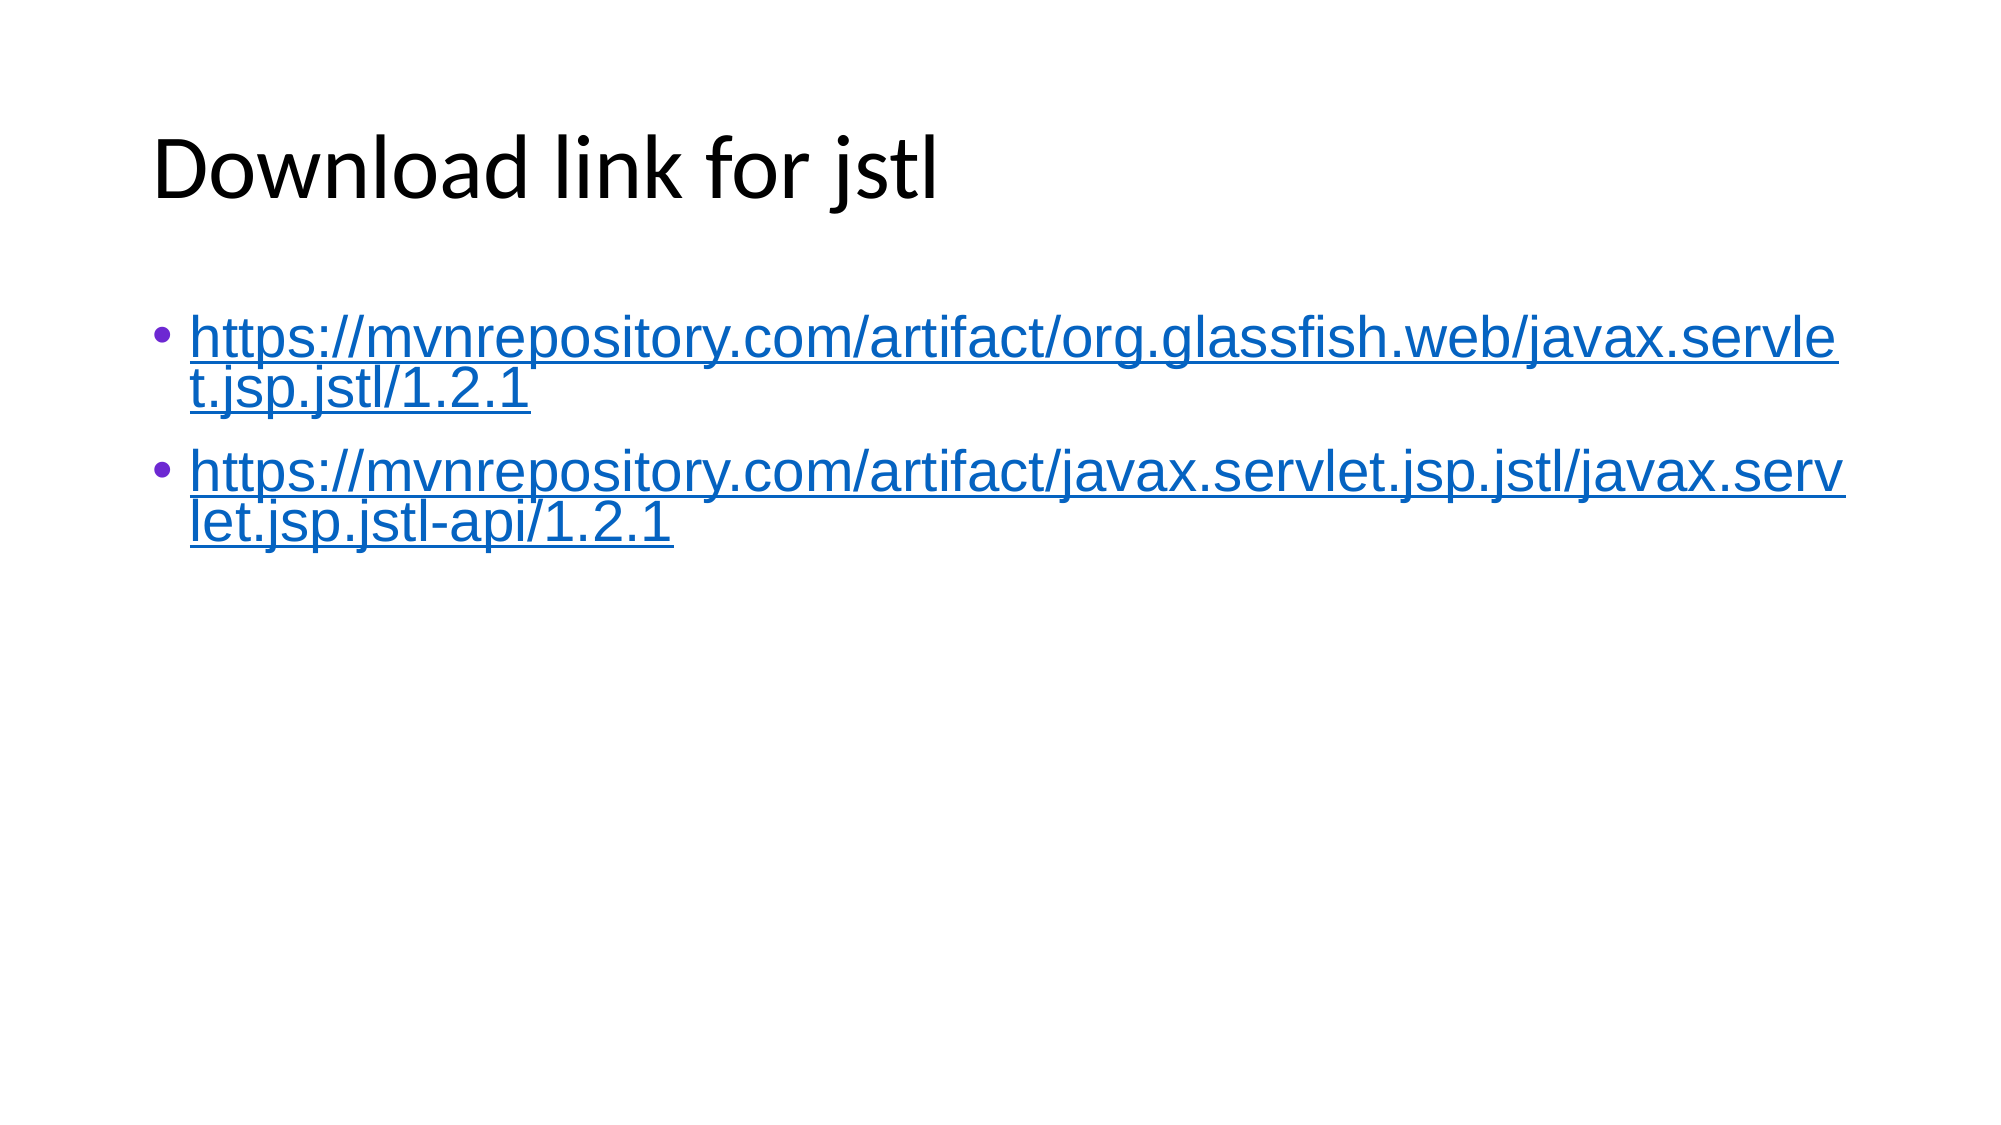

# Download link for jstl
https://mvnrepository.com/artifact/org.glassfish.web/javax.servlet.jsp.jstl/1.2.1
https://mvnrepository.com/artifact/javax.servlet.jsp.jstl/javax.servlet.jsp.jstl-api/1.2.1